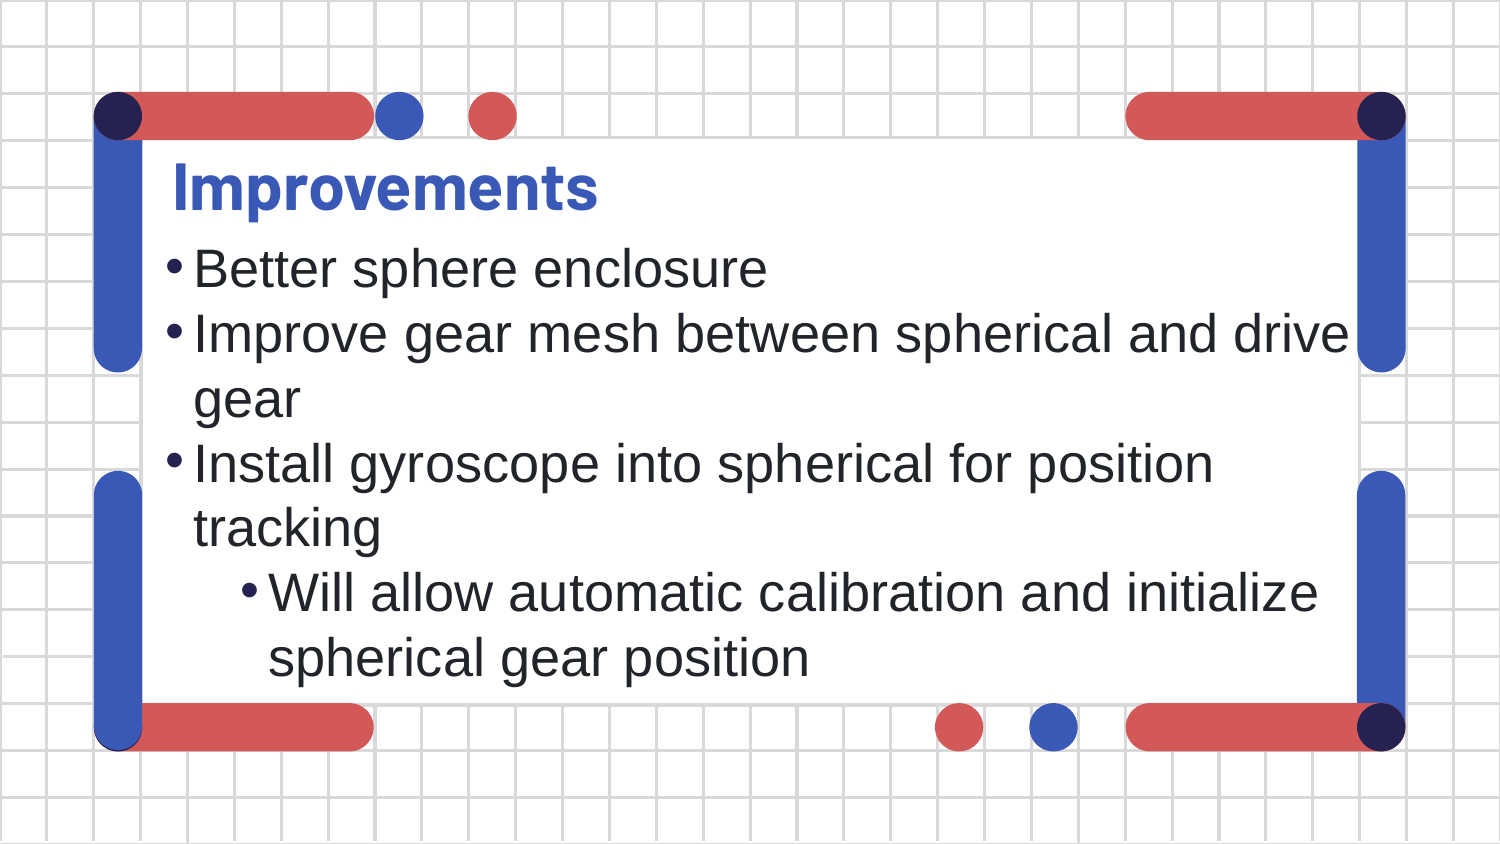

# Improvements
Better sphere enclosure
Improve gear mesh between spherical and drive gear
Install gyroscope into spherical for position tracking
Will allow automatic calibration and initialize spherical gear position